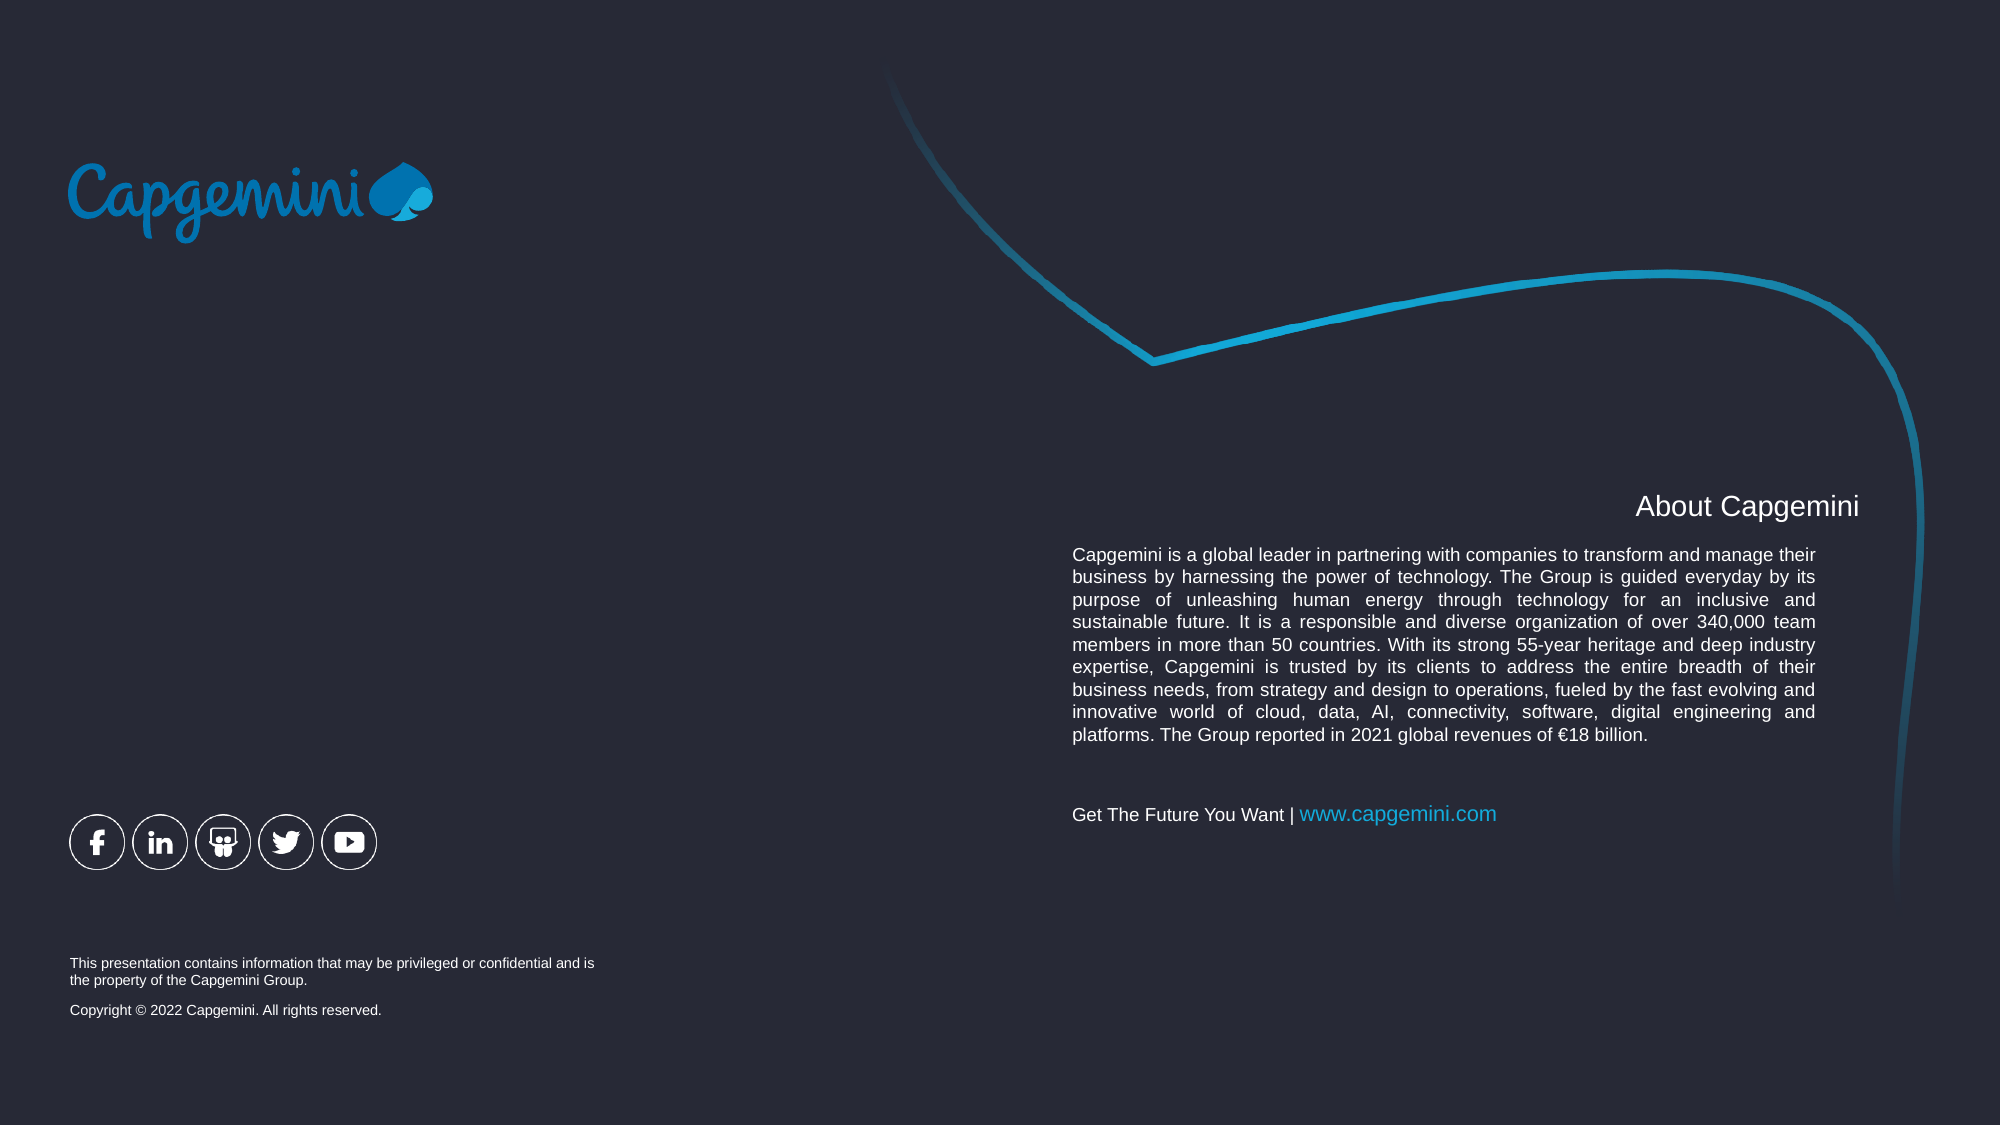

About Capgemini
Capgemini is a global leader in partnering with companies to transform and manage their business by harnessing the power of technology. The Group is guided everyday by its purpose of unleashing human energy through technology for an inclusive and sustainable future. It is a responsible and diverse organization of over 340,000 team members in more than 50 countries. With its strong 55-year heritage and deep industry expertise, Capgemini is trusted by its clients to address the entire breadth of their business needs, from strategy and design to operations, fueled by the fast evolving and innovative world of cloud, data, AI, connectivity, software, digital engineering and platforms. The Group reported in 2021 global revenues of €18 billion.
Get The Future You Want | www.capgemini.com